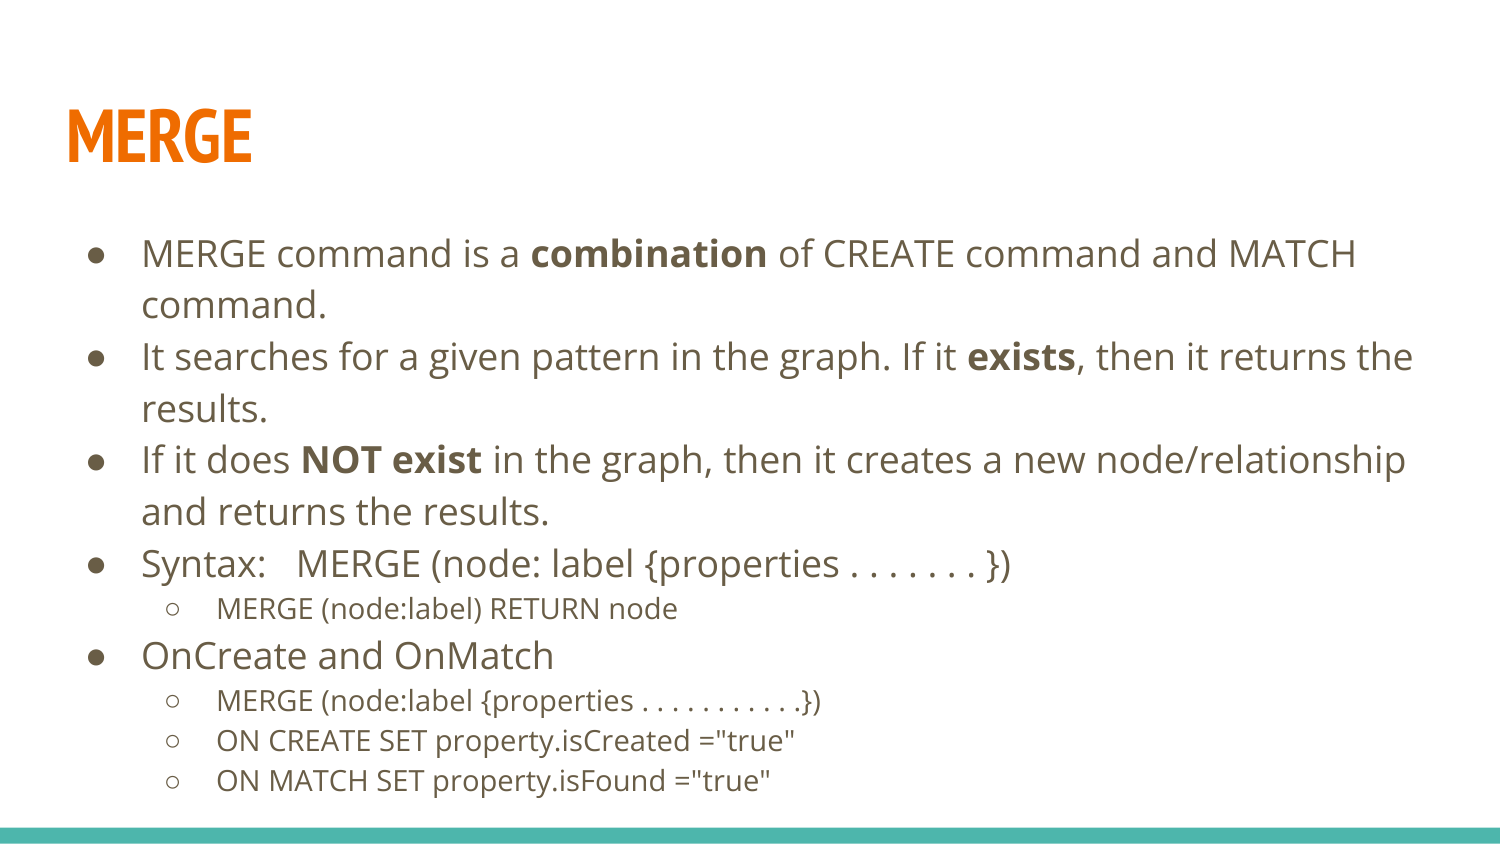

# MERGE
MERGE command is a combination of CREATE command and MATCH command.
It searches for a given pattern in the graph. If it exists, then it returns the results.
If it does NOT exist in the graph, then it creates a new node/relationship and returns the results.
Syntax:   MERGE (node: label {properties . . . . . . . })
MERGE (node:label) RETURN node
OnCreate and OnMatch
MERGE (node:label {properties . . . . . . . . . . .})
ON CREATE SET property.isCreated ="true"
ON MATCH SET property.isFound ="true"